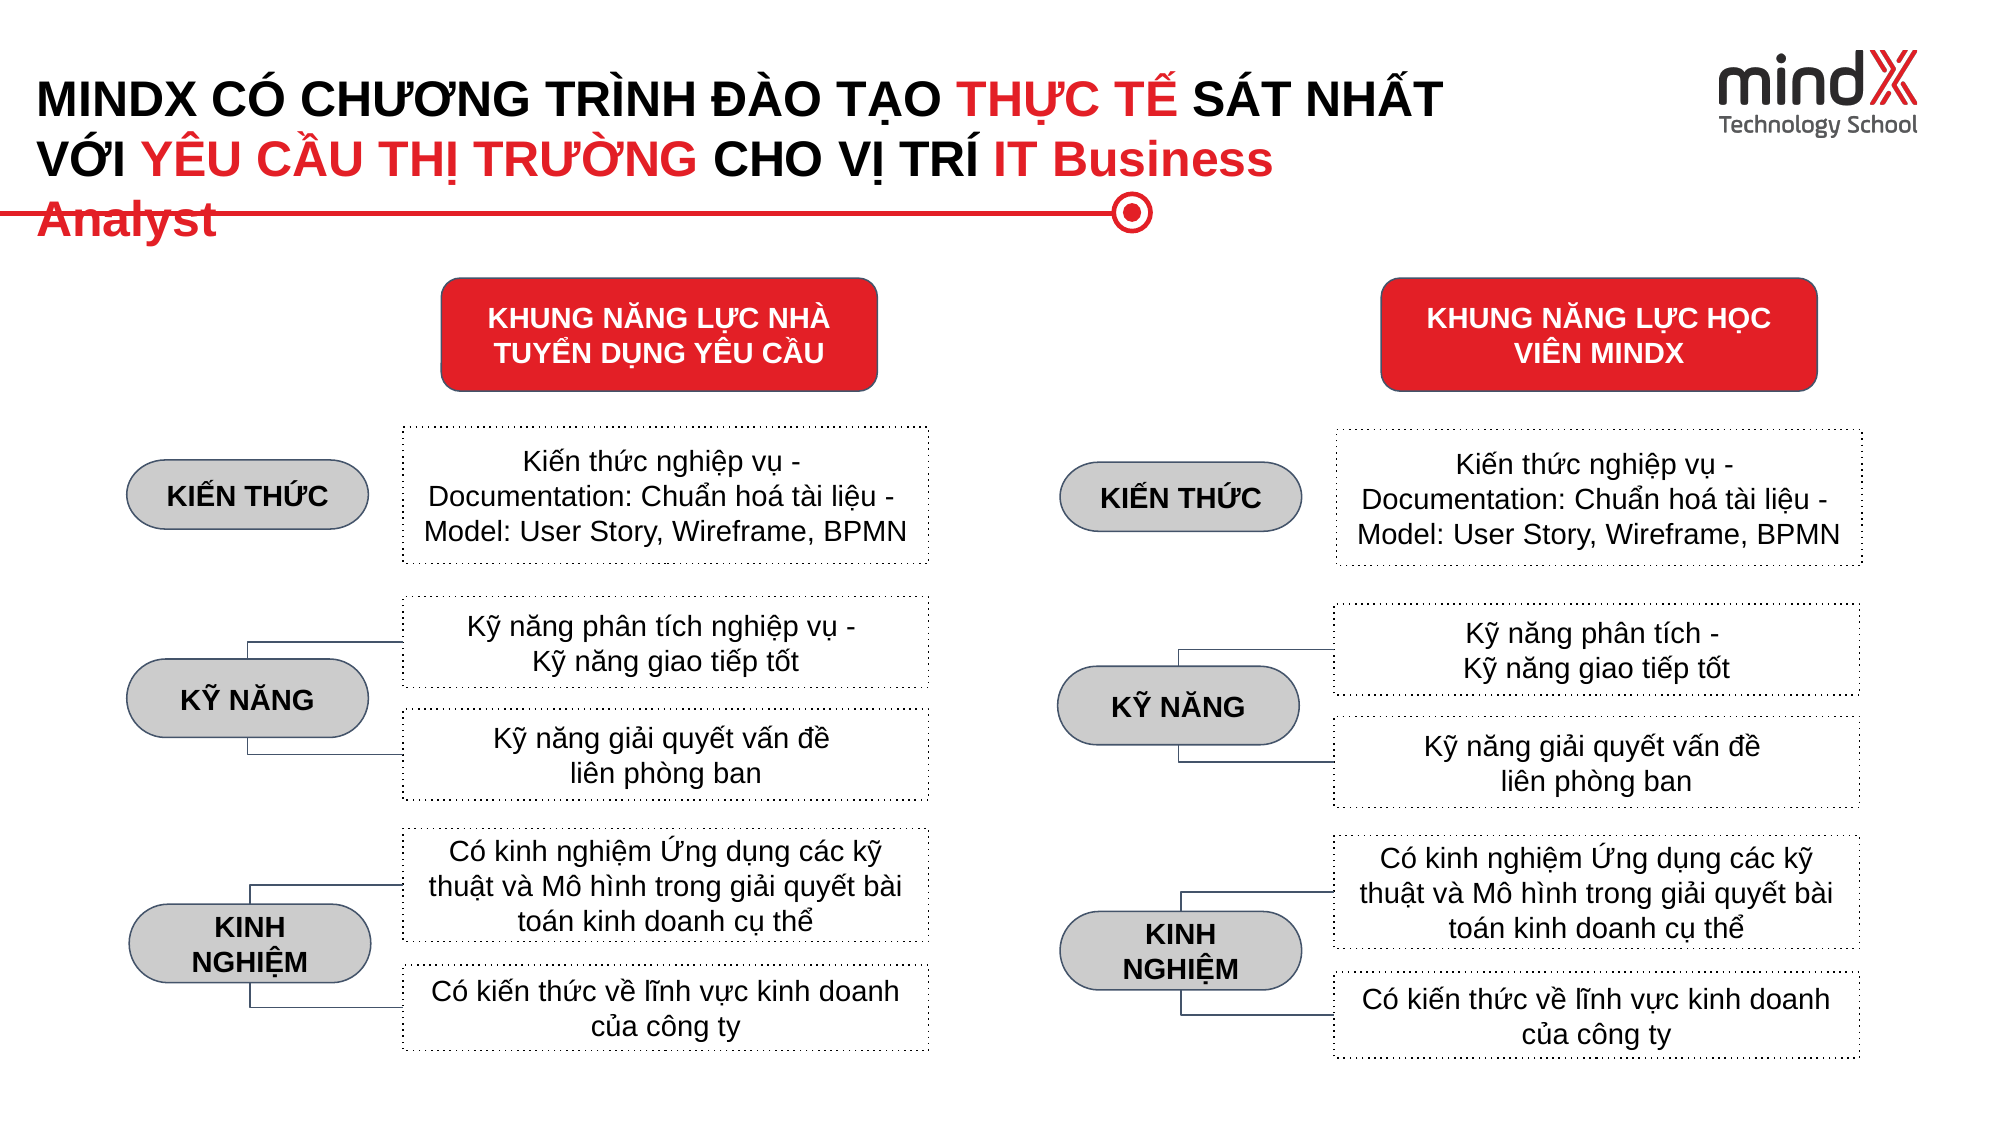

MINDX CÓ CHƯƠNG TRÌNH ĐÀO TẠO THỰC TẾ SÁT NHẤT VỚI YÊU CẦU THỊ TRƯỜNG CHO VỊ TRÍ IT Business Analyst

KHUNG NĂNG LỰC NHÀ TUYỂN DỤNG YÊU CẦU
KHUNG NĂNG LỰC HỌC VIÊN MINDX
Kiến thức nghiệp vụ -
Documentation: Chuẩn hoá tài liệu -
Model: User Story, Wireframe, BPMN
Kiến thức nghiệp vụ -
Documentation: Chuẩn hoá tài liệu -
Model: User Story, Wireframe, BPMN
KIẾN THỨC
KIẾN THỨC
Kỹ năng phân tích nghiệp vụ -
Kỹ năng giao tiếp tốt
Kỹ năng phân tích -
Kỹ năng giao tiếp tốt
KỸ NĂNG
KỸ NĂNG
Kỹ năng giải quyết vấn đề
liên phòng ban
Kỹ năng giải quyết vấn đề
liên phòng ban
Có kinh nghiệm Ứng dụng các kỹ thuật và Mô hình trong giải quyết bài toán kinh doanh cụ thể
Có kinh nghiệm Ứng dụng các kỹ thuật và Mô hình trong giải quyết bài toán kinh doanh cụ thể
KINH NGHIỆM
KINH NGHIỆM
Có kiến thức về lĩnh vực kinh doanh của công ty
Có kiến thức về lĩnh vực kinh doanh của công ty